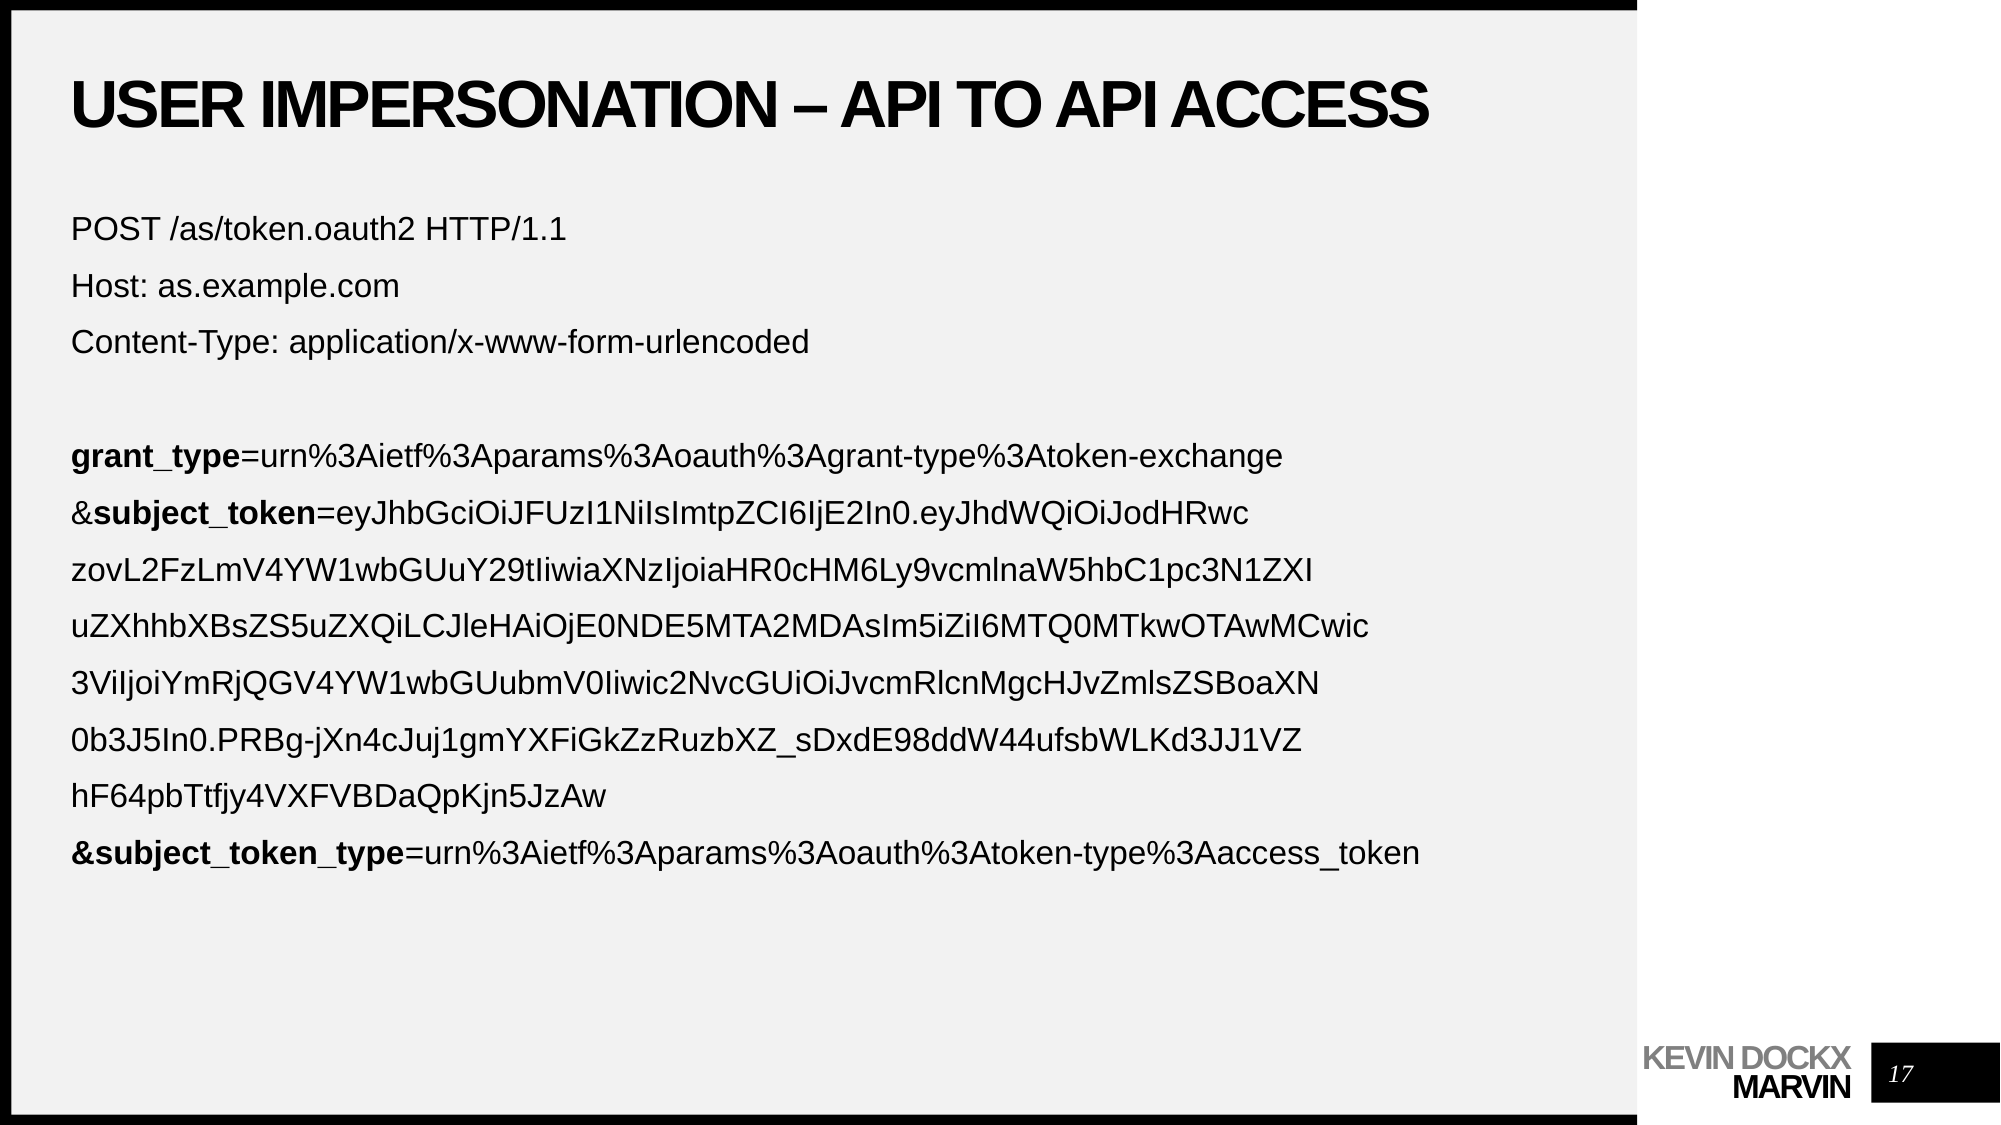

# User Impersonation – API TO API Access
POST /as/token.oauth2 HTTP/1.1
Host: as.example.com
Content-Type: application/x-www-form-urlencoded

grant_type=urn%3Aietf%3Aparams%3Aoauth%3Agrant-type%3Atoken-exchange
&subject_token=eyJhbGciOiJFUzI1NiIsImtpZCI6IjE2In0.eyJhdWQiOiJodHRwc
zovL2FzLmV4YW1wbGUuY29tIiwiaXNzIjoiaHR0cHM6Ly9vcmlnaW5hbC1pc3N1ZXI
uZXhhbXBsZS5uZXQiLCJleHAiOjE0NDE5MTA2MDAsIm5iZiI6MTQ0MTkwOTAwMCwic
3ViIjoiYmRjQGV4YW1wbGUubmV0Iiwic2NvcGUiOiJvcmRlcnMgcHJvZmlsZSBoaXN
0b3J5In0.PRBg-jXn4cJuj1gmYXFiGkZzRuzbXZ_sDxdE98ddW44ufsbWLKd3JJ1VZ
hF64pbTtfjy4VXFVBDaQpKjn5JzAw
&subject_token_type=urn%3Aietf%3Aparams%3Aoauth%3Atoken-type%3Aaccess_token
17